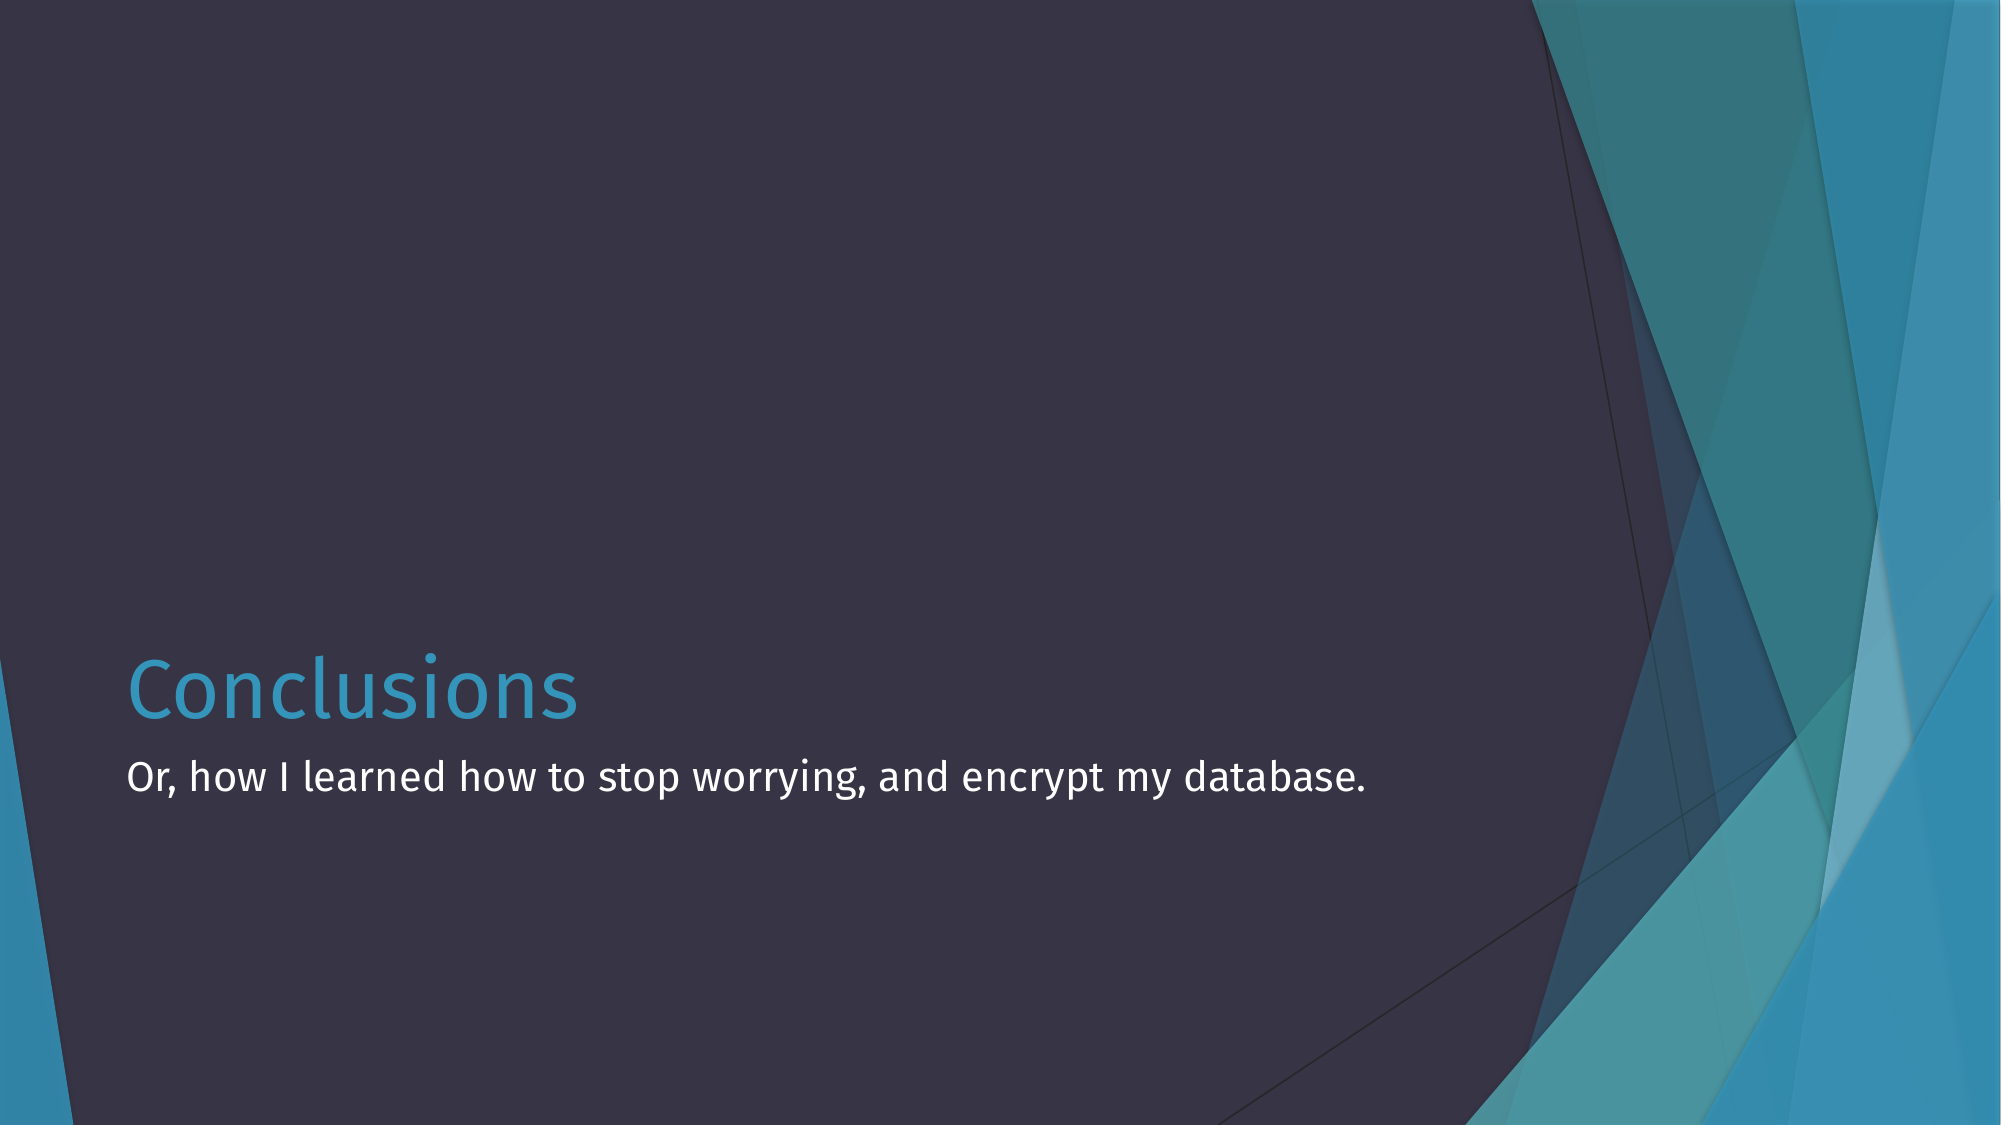

# Conclusions
Or, how I learned how to stop worrying, and encrypt my database.